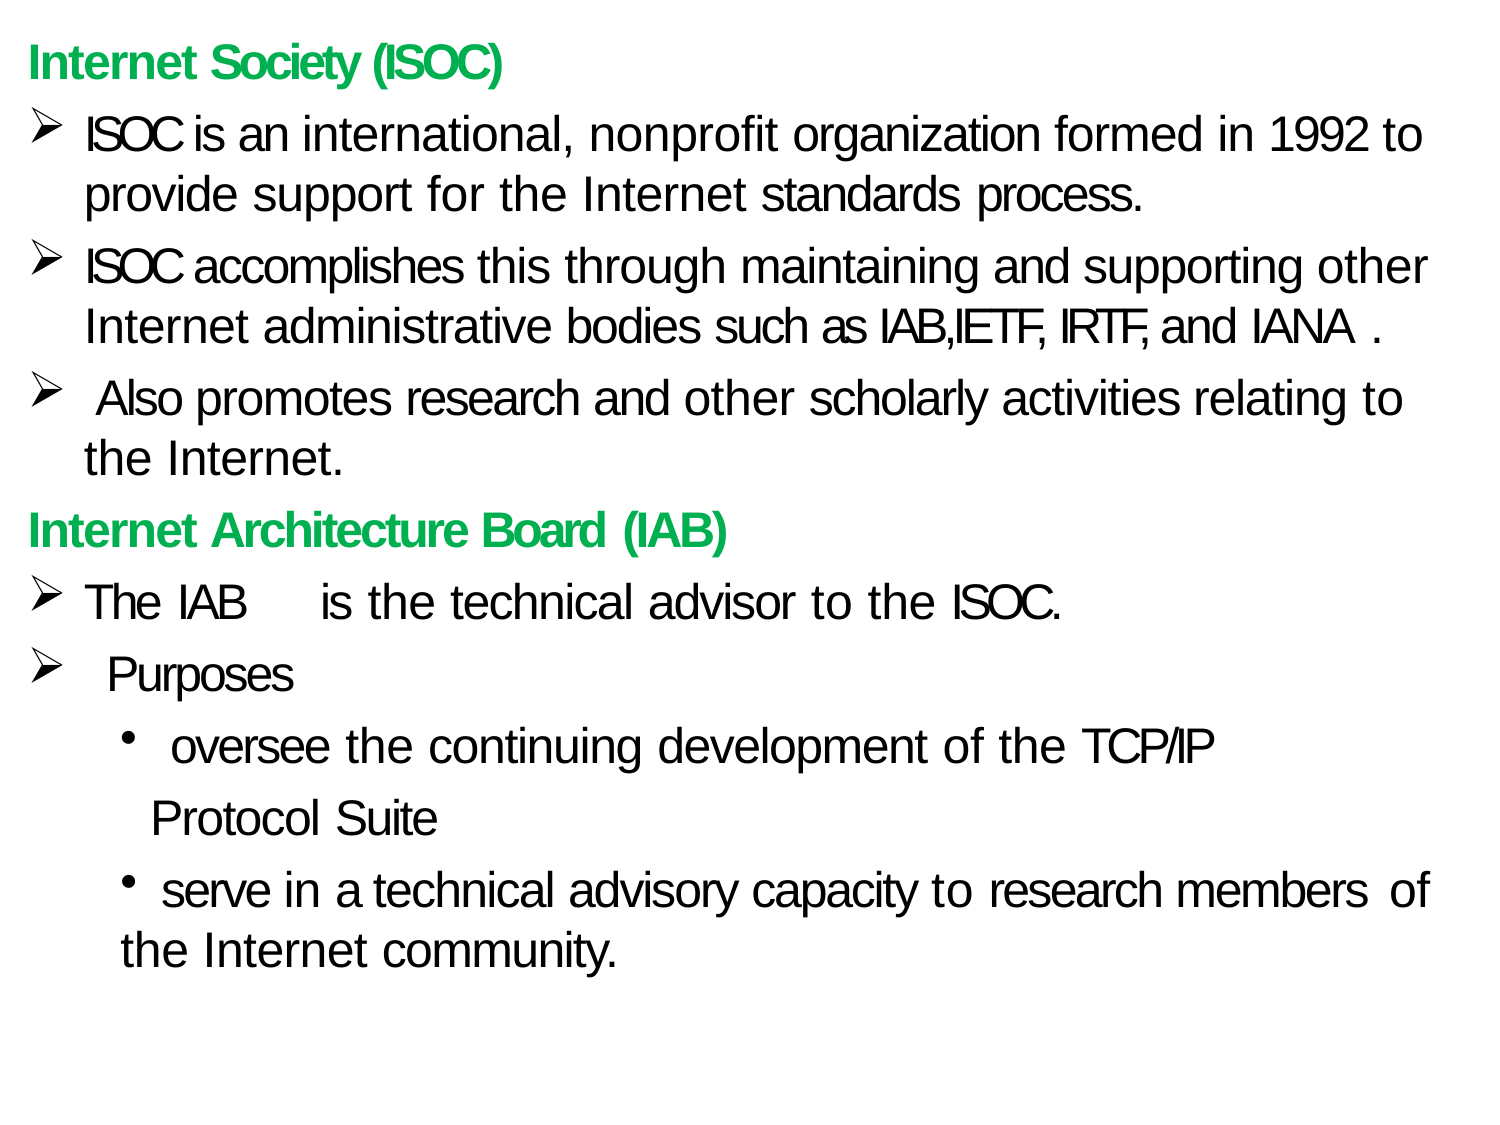

Internet Society (ISOC)
ISOC is an international, nonprofit organization formed in 1992 to  provide support for the Internet standards process.
ISOC accomplishes this through maintaining and supporting other  Internet administrative bodies such as IAB,IETF, IRTF, and IANA .
Also promotes research and other scholarly activities relating to
the Internet.
Internet Architecture Board (IAB)
The IAB	is the technical advisor to the ISOC.
Purposes
oversee the continuing development of the TCP/IP
Protocol Suite
serve in a technical advisory capacity to research members of
the Internet community.